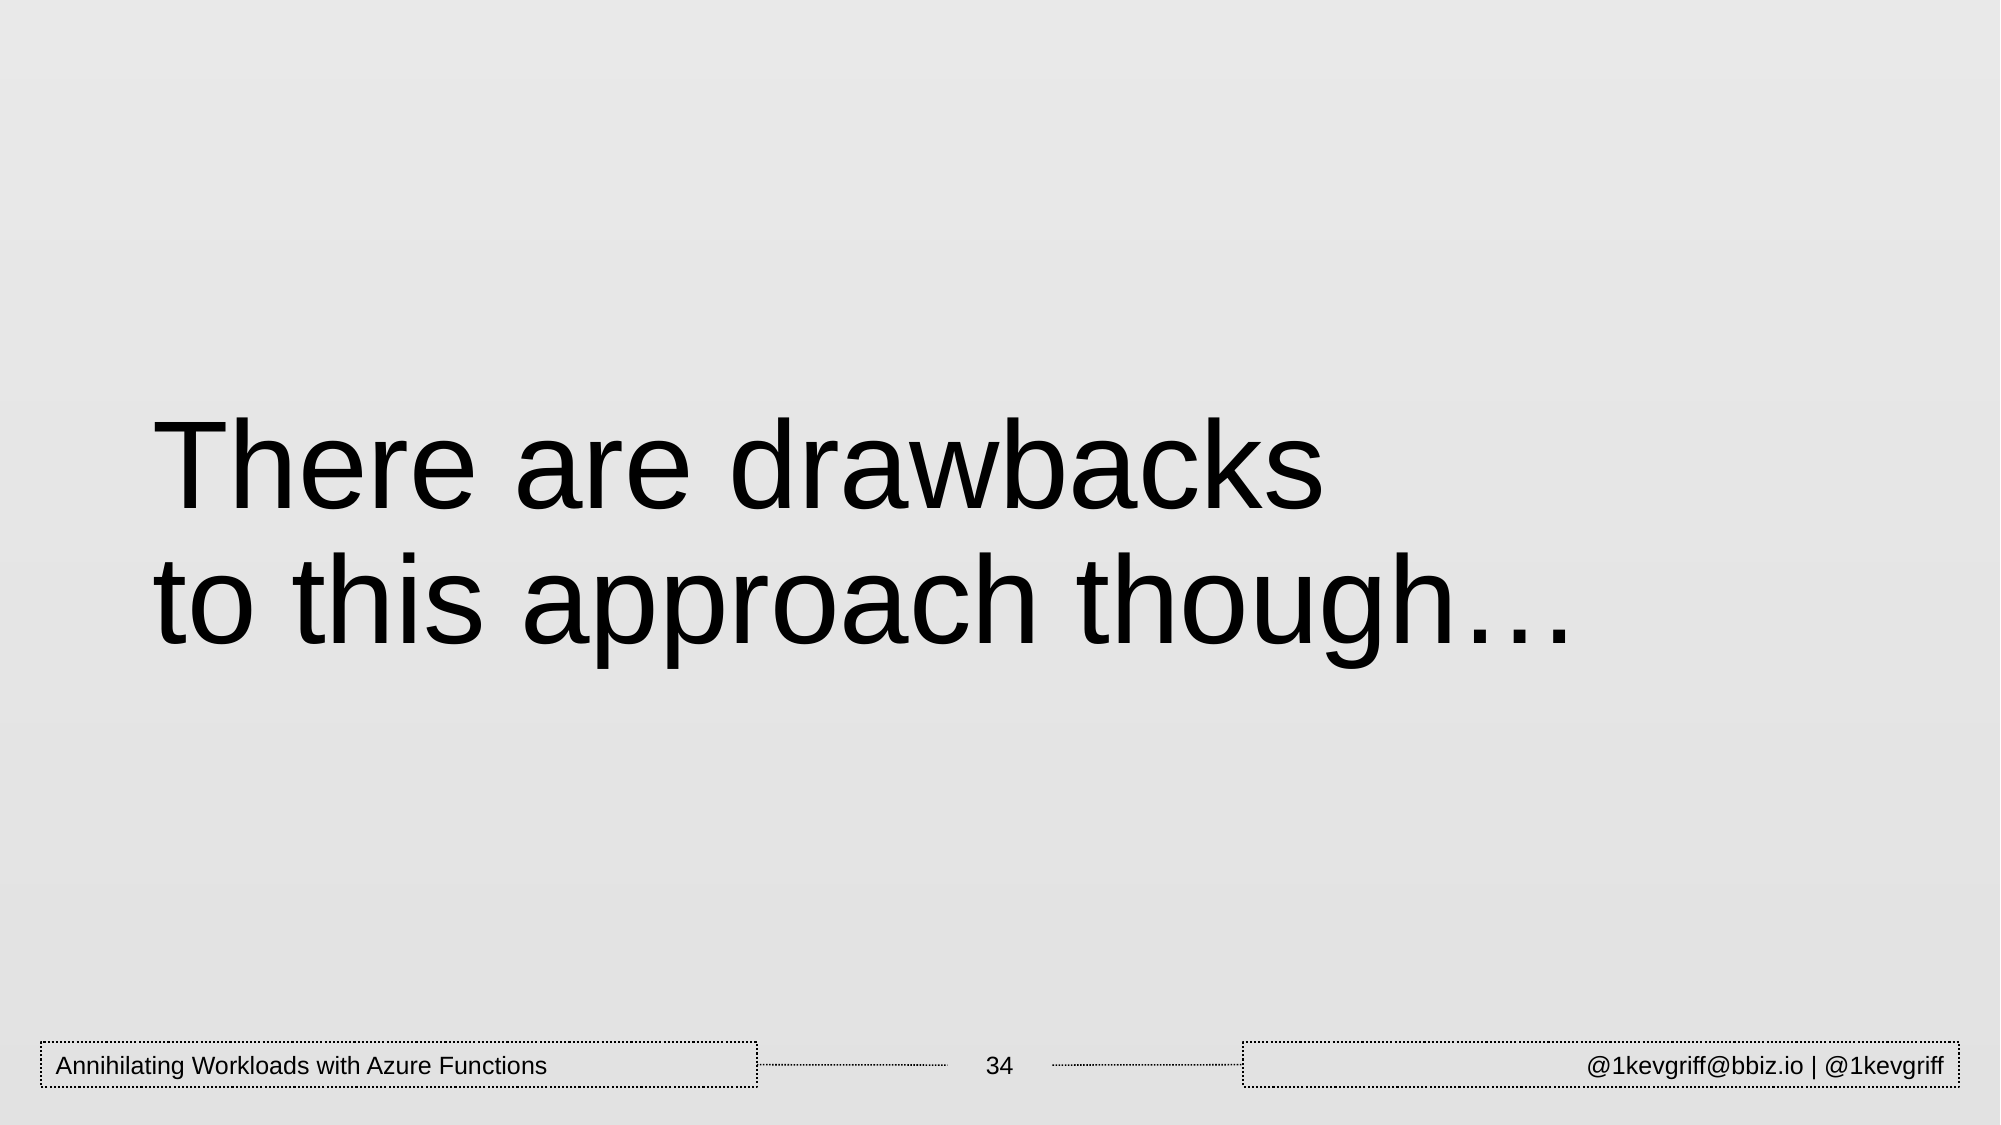

# There are drawbacks to this approach though…